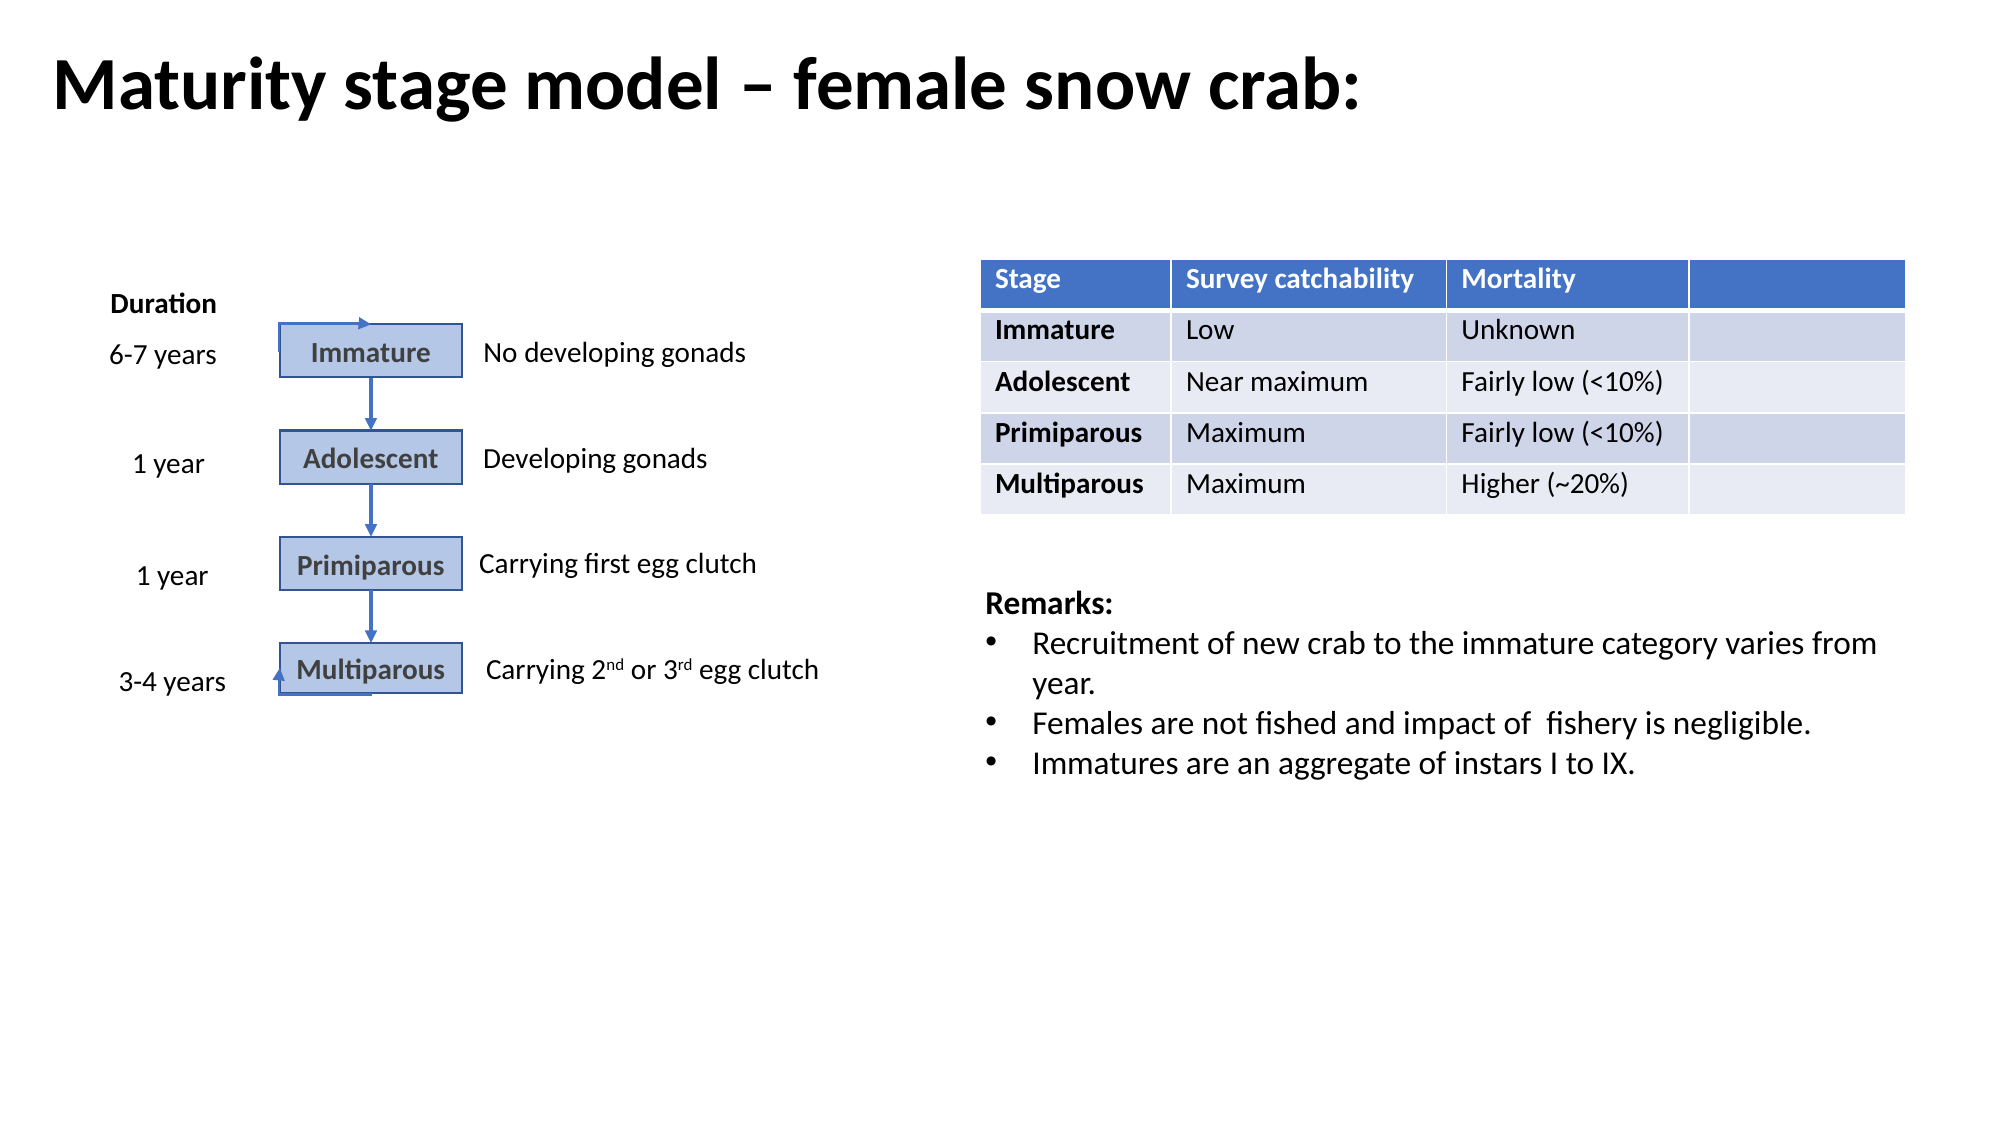

# Maturity stage model – female snow crab:
| Stage | Survey catchability | Mortality |  |
| --- | --- | --- | --- |
| Immature | Low | Unknown |  |
| Adolescent | Near maximum | Fairly low (<10%) |  |
| Primiparous | Maximum | Fairly low (<10%) |  |
| Multiparous | Maximum | Higher (~20%) |  |
Duration
Immature
No developing gonads
6-7 years
Adolescent
Developing gonads
1 year
Primiparous
Carrying first egg clutch
1 year
Multiparous
Carrying 2nd or 3rd egg clutch
3-4 years
Remarks:
Recruitment of new crab to the immature category varies from year.
Females are not fished and impact of  fishery is negligible.
Immatures are an aggregate of instars I to IX.